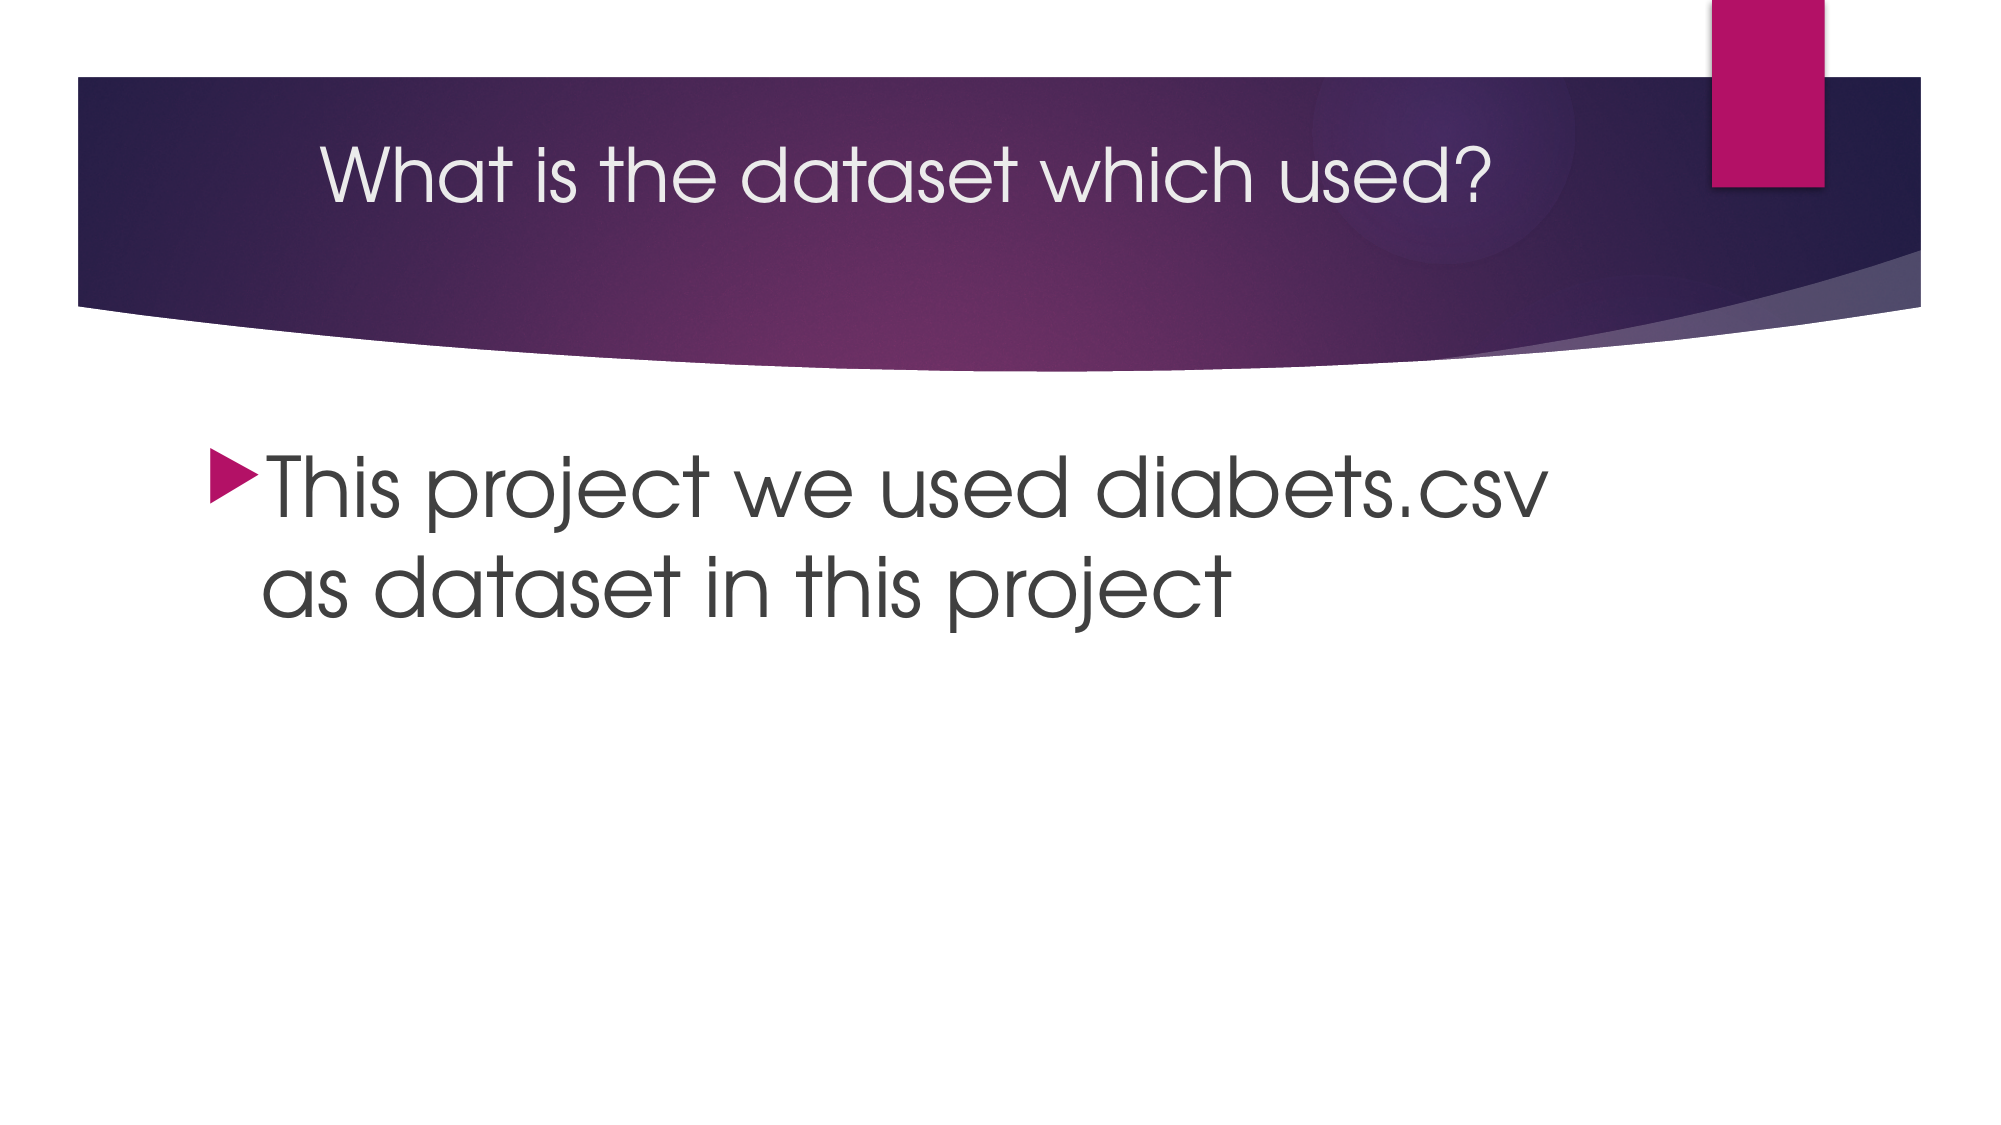

# What is the dataset which used?
This project we used diabets.csv as dataset in this project